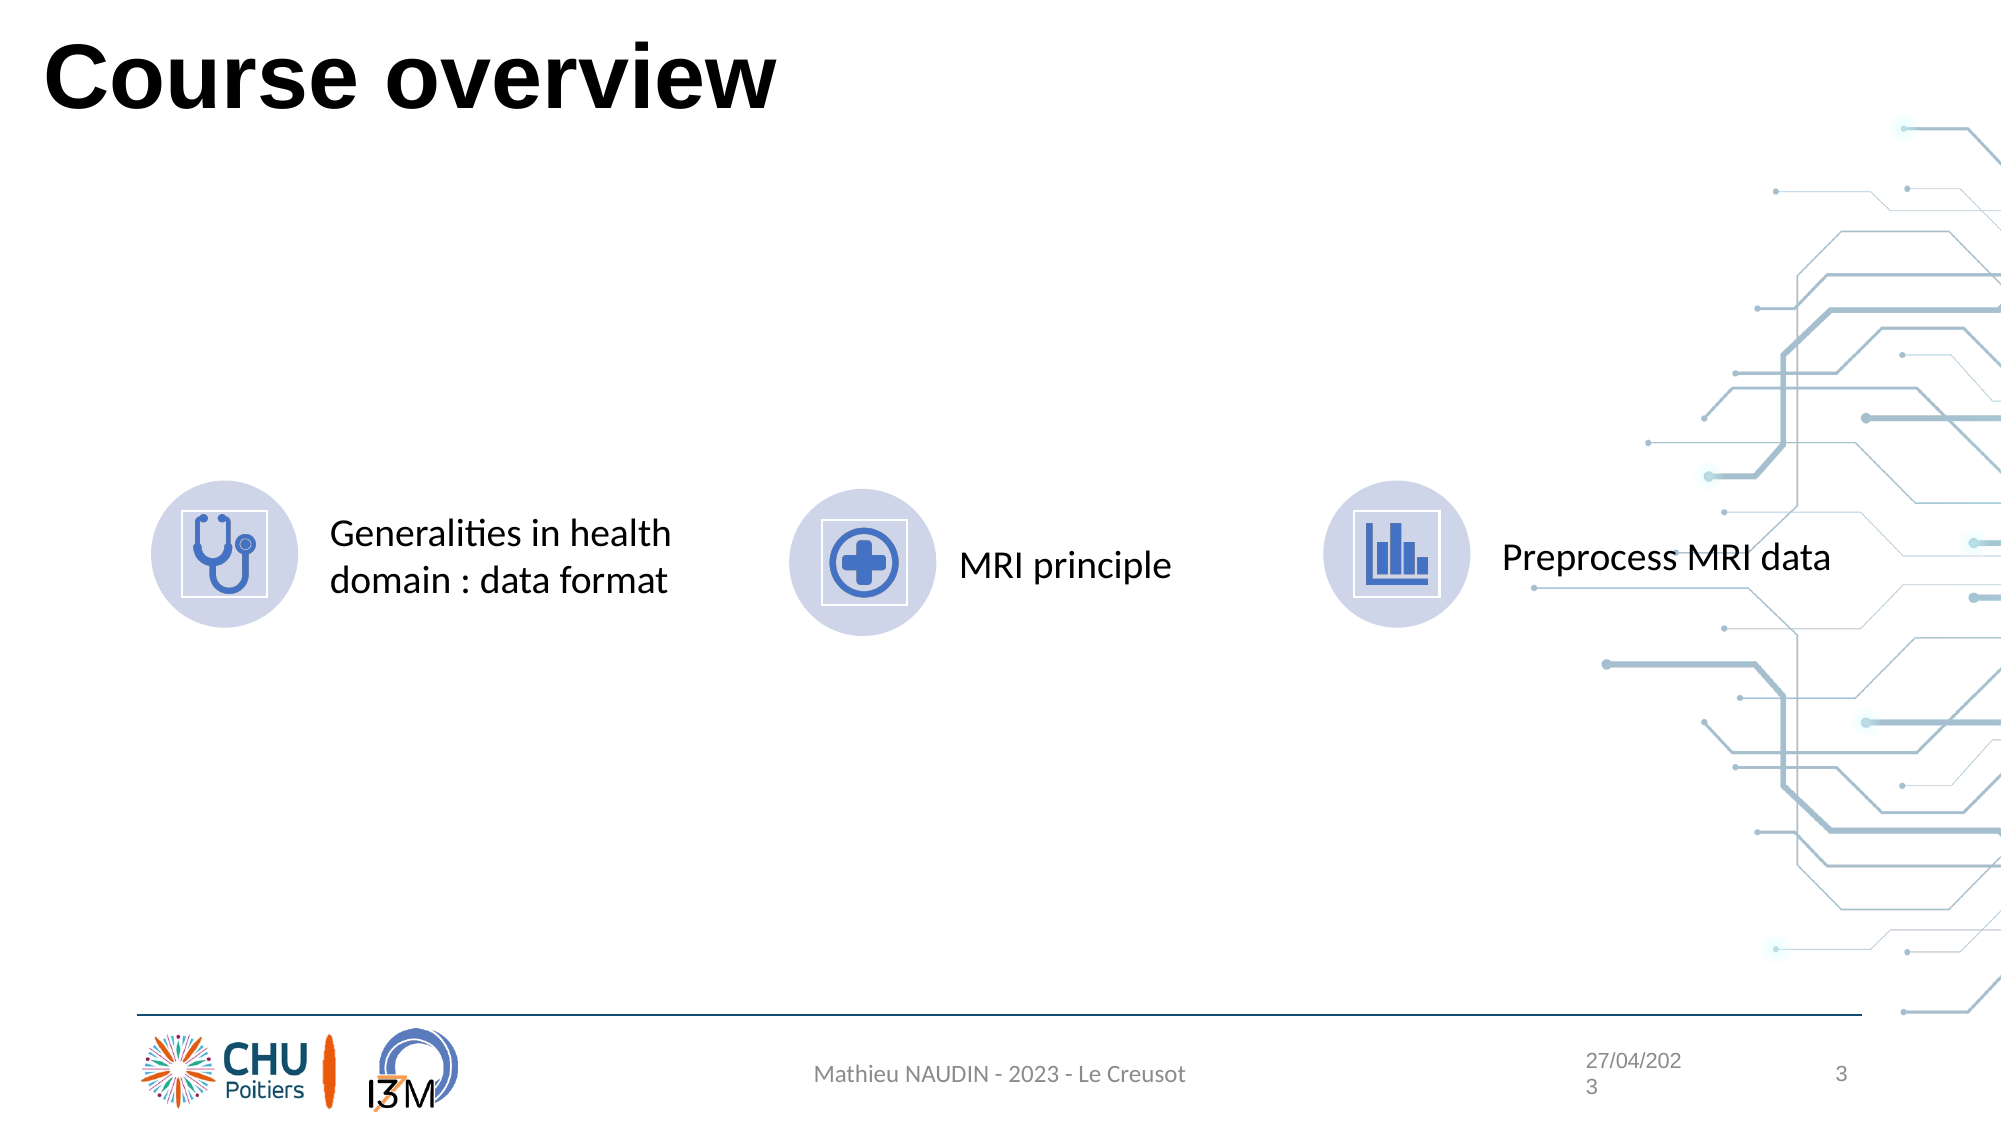

# Course overview
Generalities in health domain : data format
MRI principle
Preprocess MRI data
Mathieu NAUDIN - 2023 - Le Creusot
27/04/2023
3